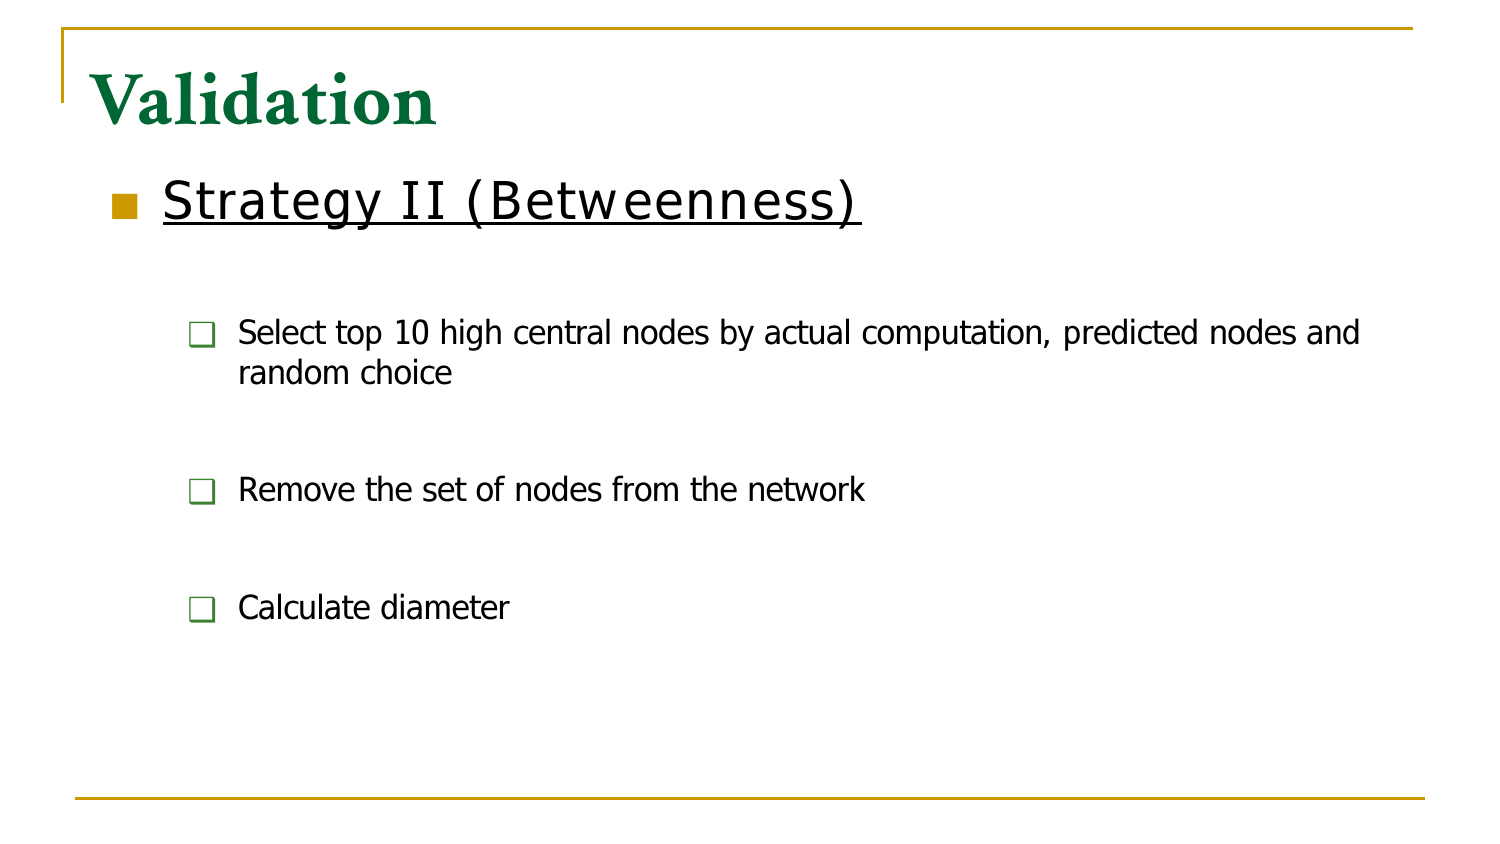

# Validation
Strategy II (Betweenness)

Select top 10 high central nodes by actual computation, predicted nodes and random choice

Remove the set of nodes from the network

Calculate diameter